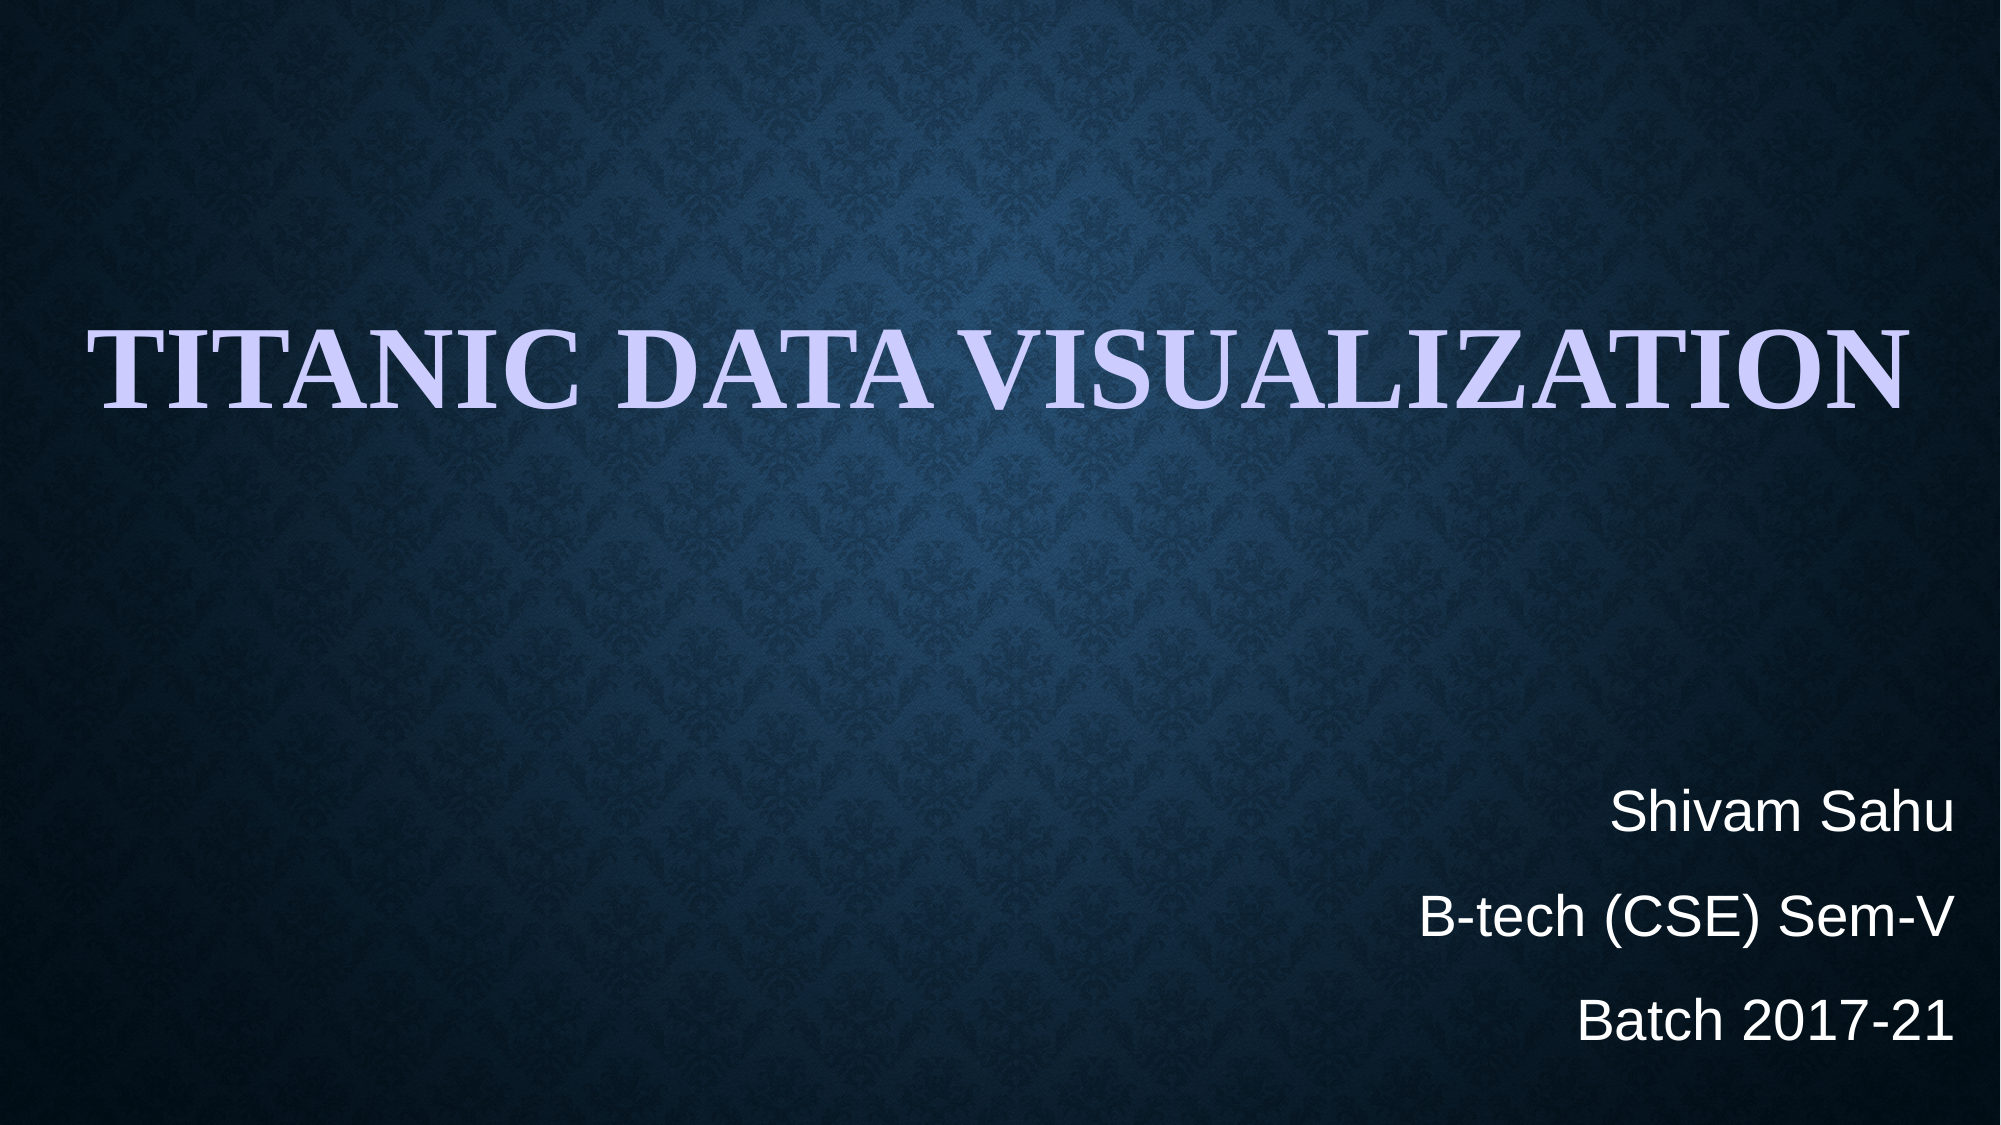

# TITANIC DATA VISUALIZATION
Shivam Sahu
B-tech (CSE) Sem-V
Batch 2017-21